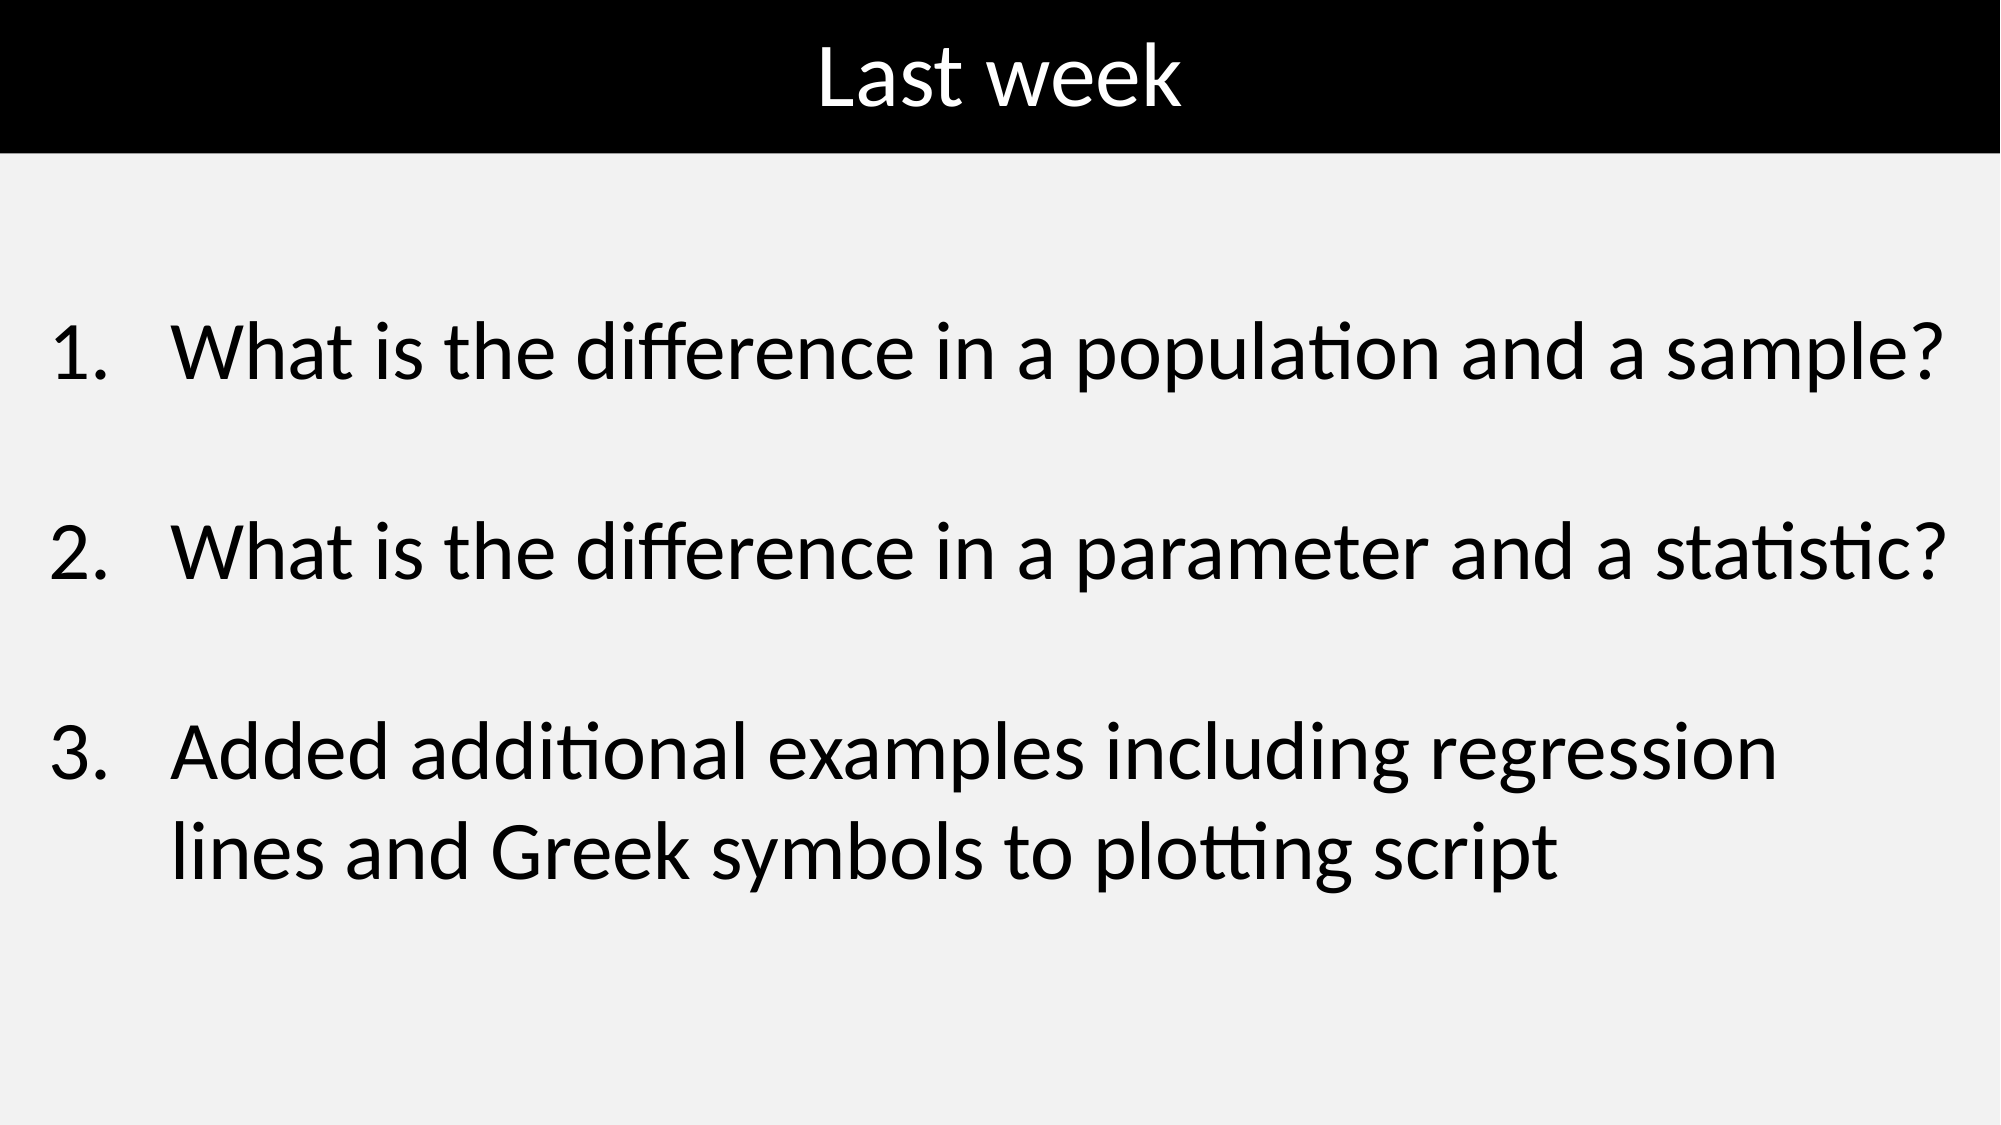

# Last week
What is the difference in a population and a sample?

What is the difference in a parameter and a statistic?

Added additional examples including regression lines and Greek symbols to plotting script